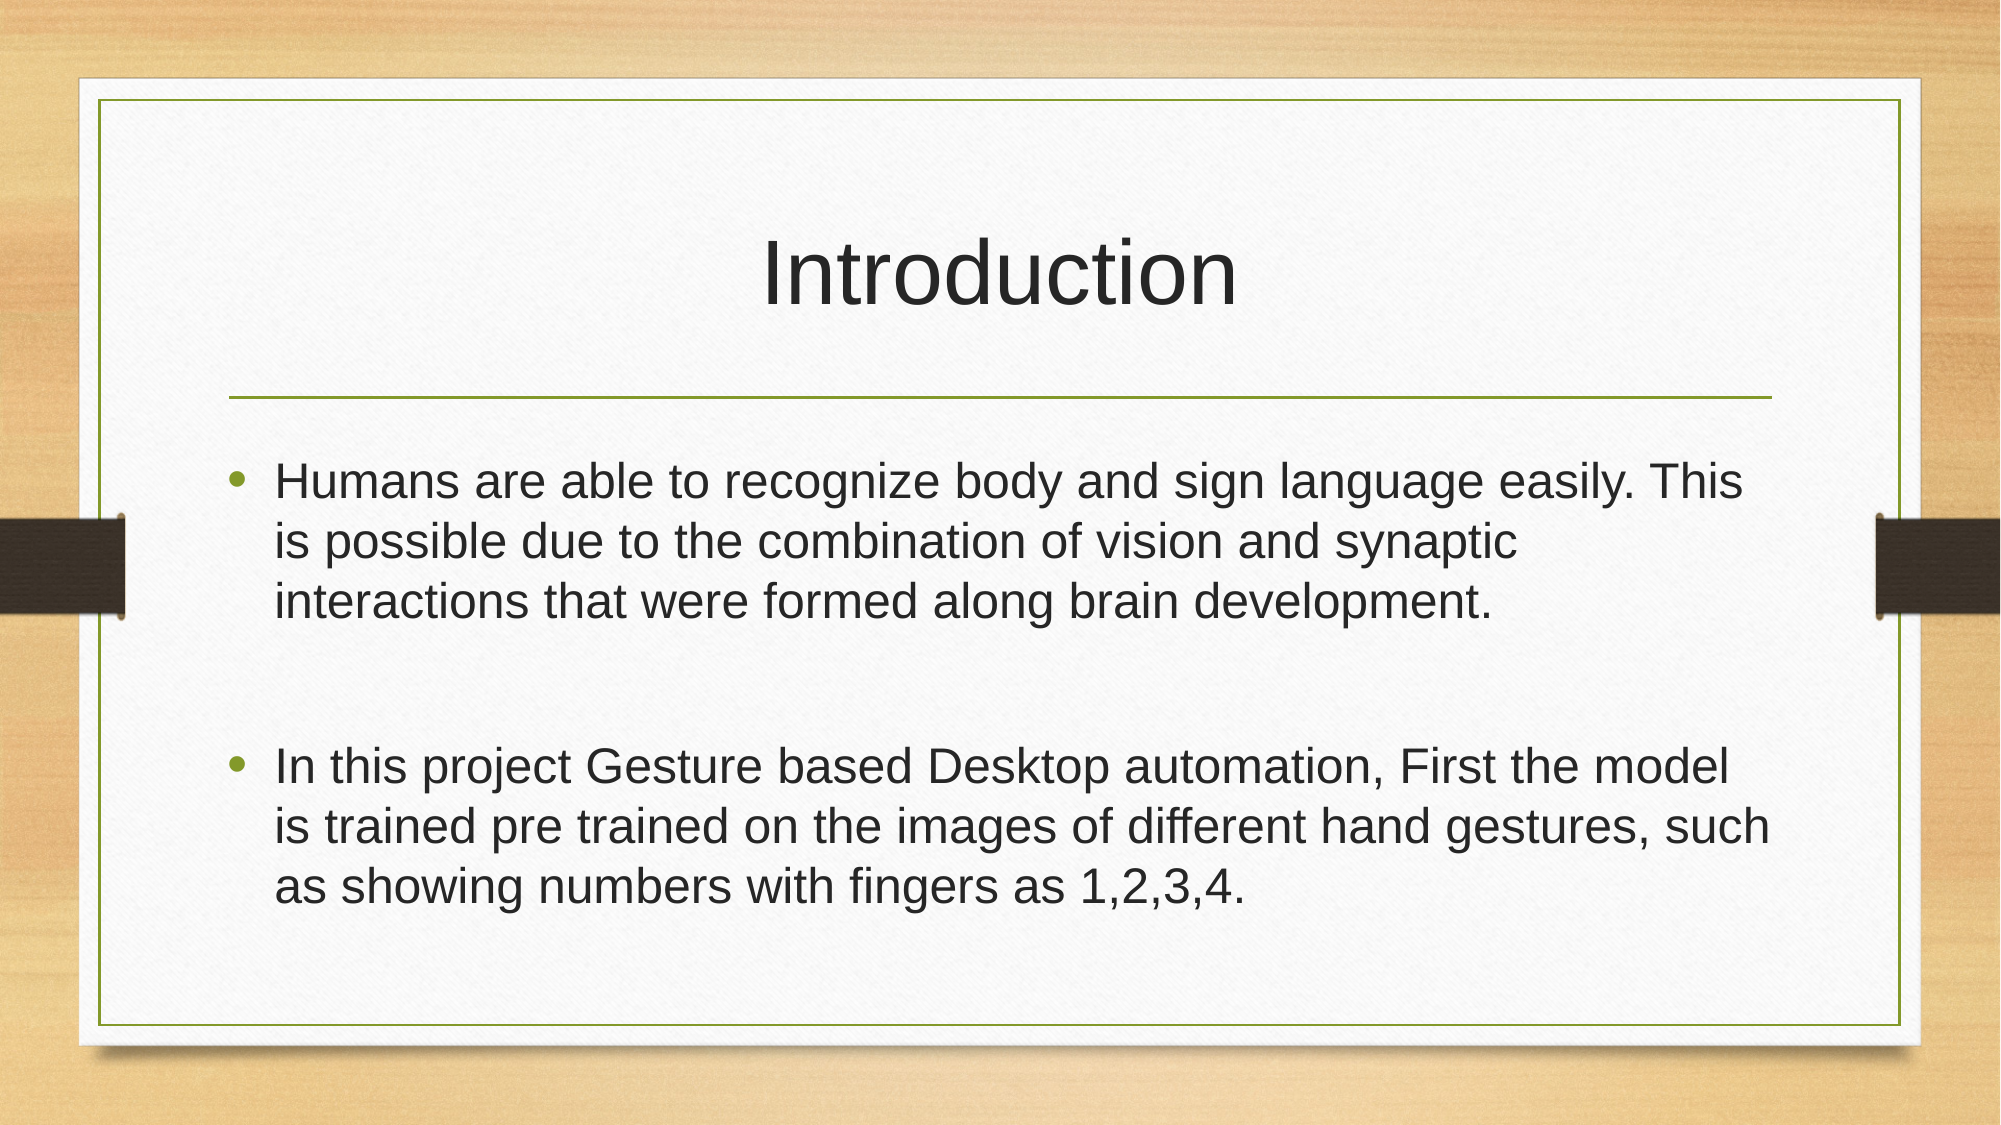

# Introduction
Humans are able to recognize body and sign language easily. This is possible due to the combination of vision and synaptic interactions that were formed along brain development.

In this project Gesture based Desktop automation, First the model is trained pre trained on the images of different hand gestures, such as showing numbers with fingers as 1,2,3,4.